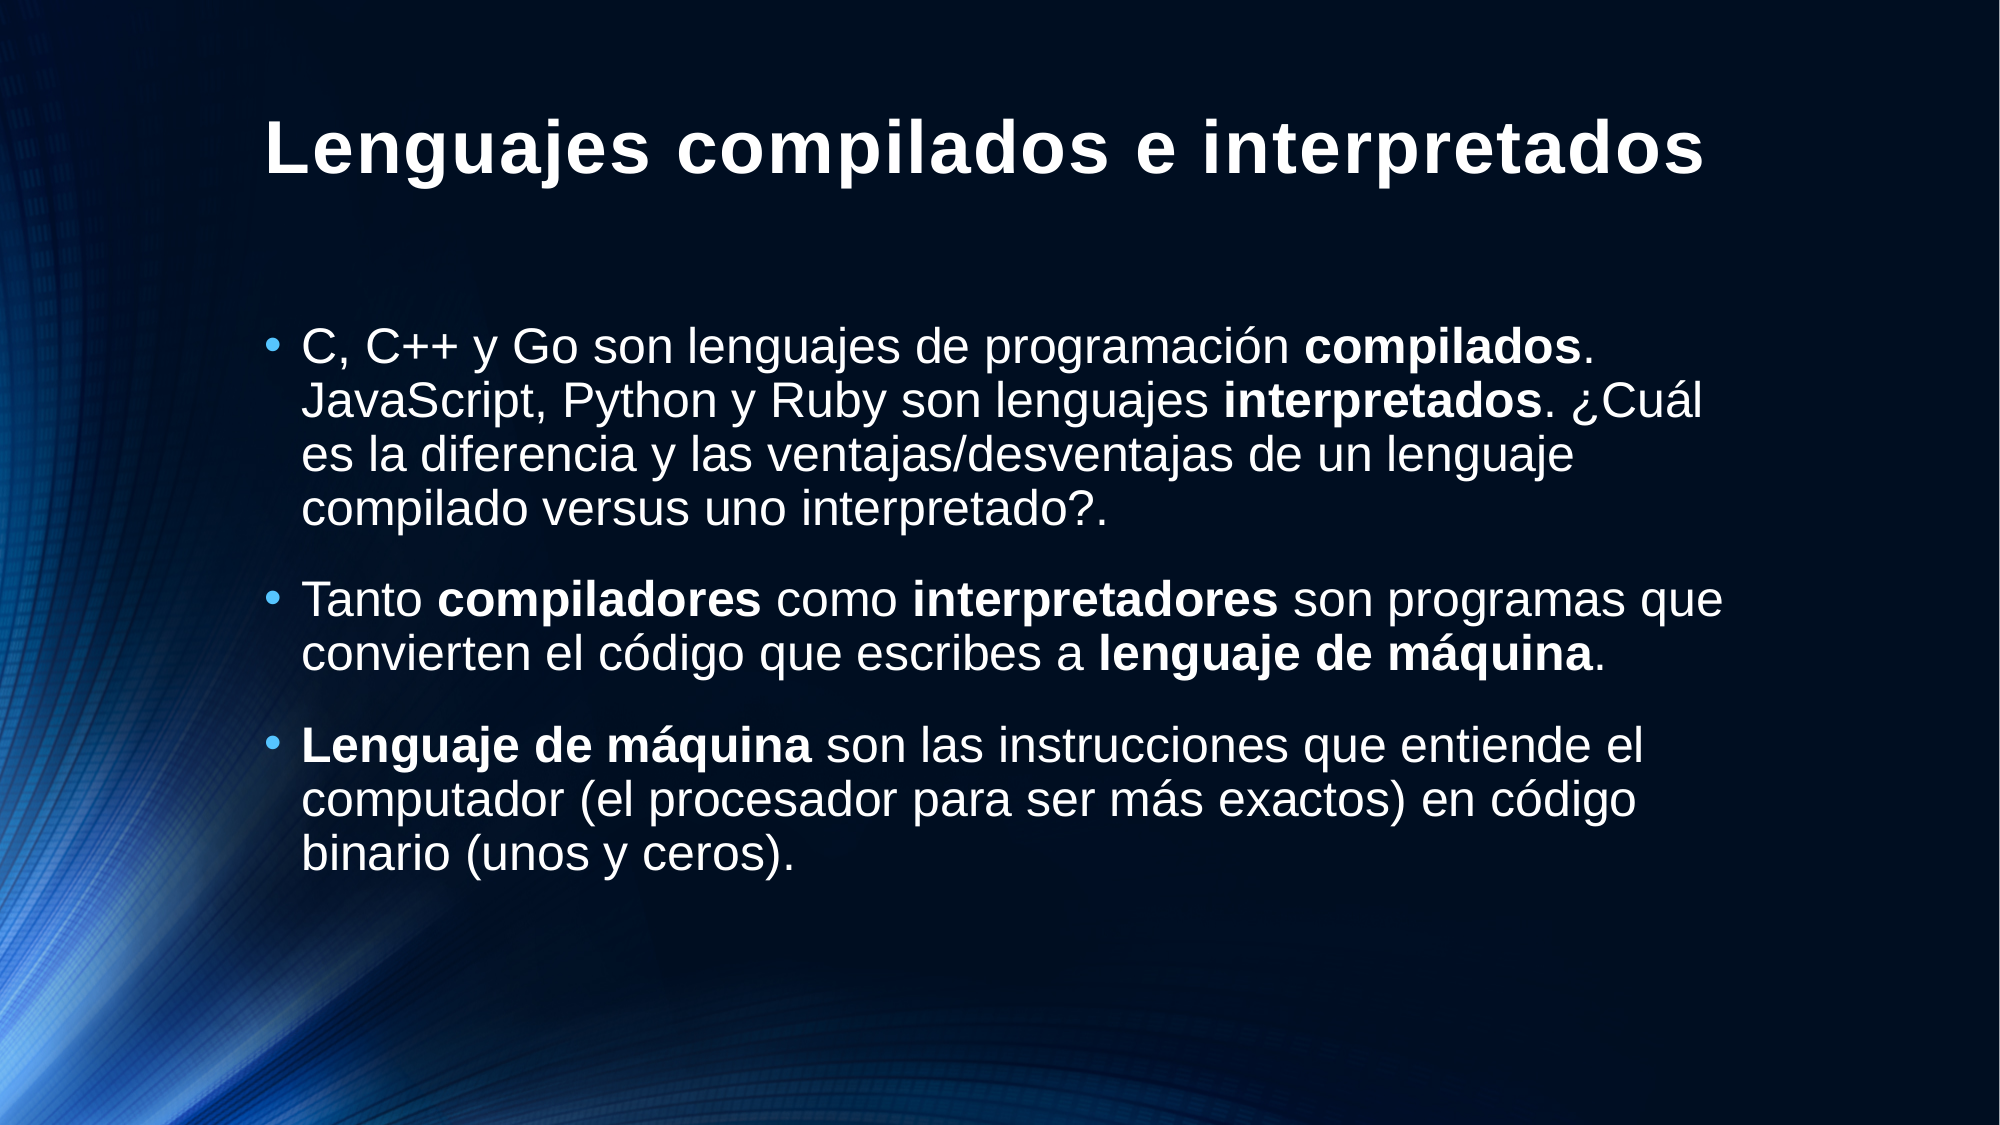

# Lenguajes compilados e interpretados
C, C++ y Go son lenguajes de programación compilados. JavaScript, Python y Ruby son lenguajes interpretados. ¿Cuál es la diferencia y las ventajas/desventajas de un lenguaje compilado versus uno interpretado?.
Tanto compiladores como interpretadores son programas que convierten el código que escribes a lenguaje de máquina.
Lenguaje de máquina son las instrucciones que entiende el computador (el procesador para ser más exactos) en código binario (unos y ceros).